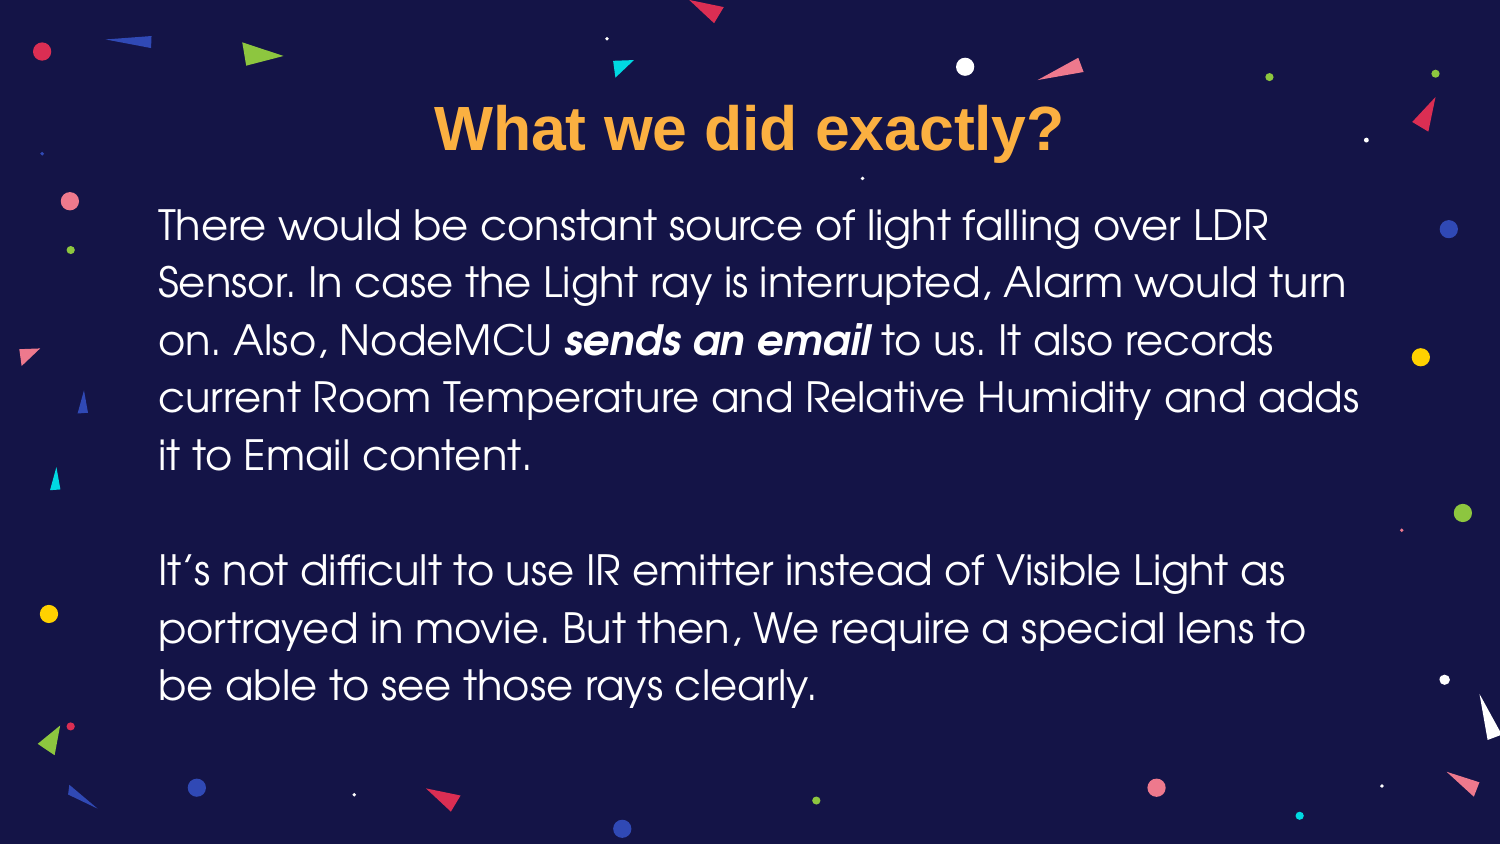

# What we did exactly?
There would be constant source of light falling over LDR Sensor. In case the Light ray is interrupted, Alarm would turn on. Also, NodeMCU sends an email to us. It also records current Room Temperature and Relative Humidity and adds it to Email content.

It’s not difficult to use IR emitter instead of Visible Light as portrayed in movie. But then, We require a special lens to be able to see those rays clearly.